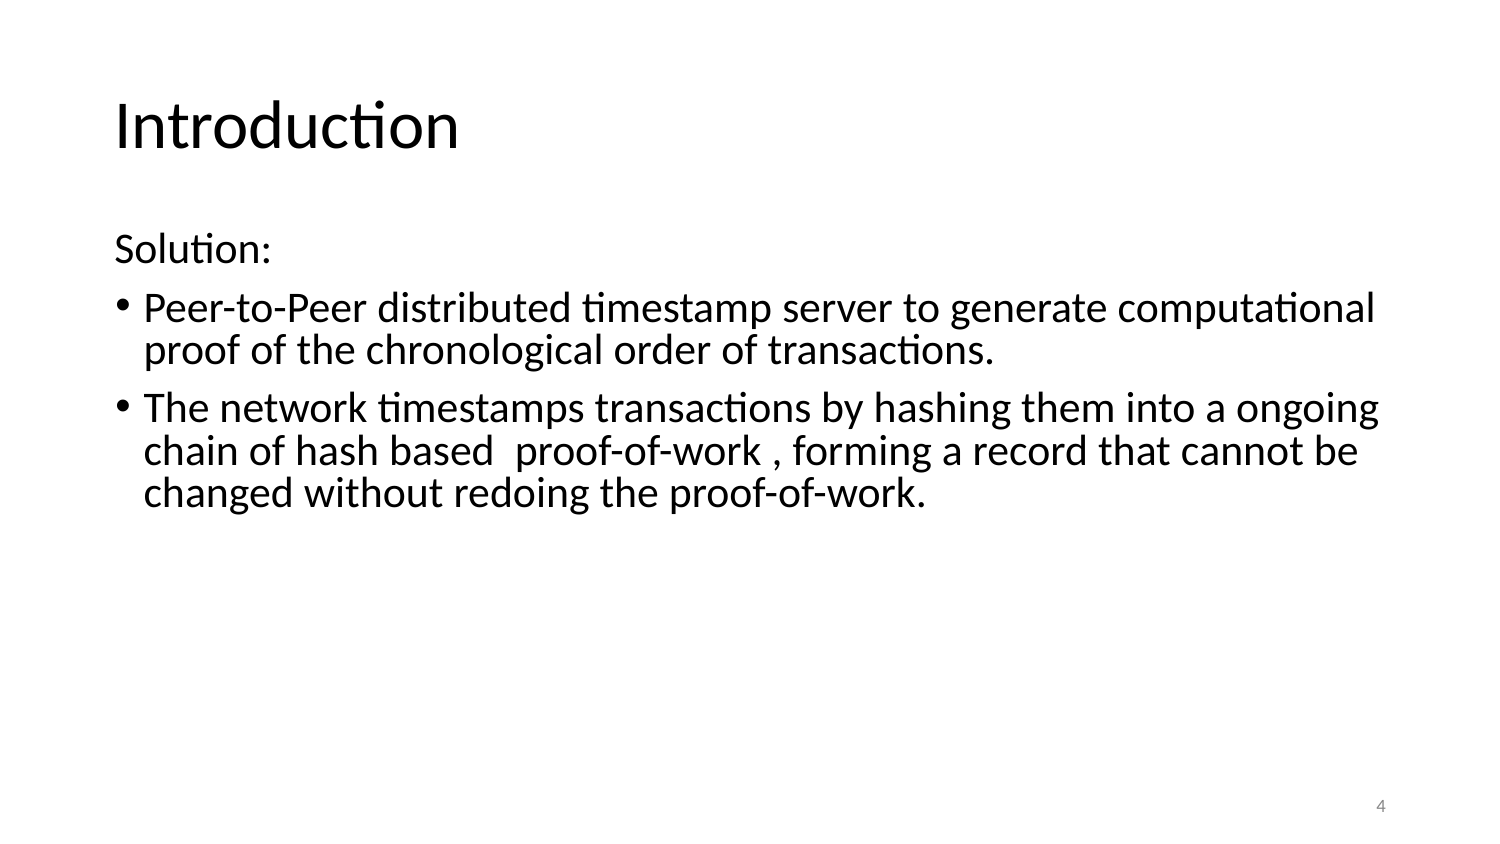

# Introduction
Solution:
Peer-to-Peer distributed timestamp server to generate computational proof of the chronological order of transactions.
The network timestamps transactions by hashing them into a ongoing chain of hash based  proof-of-work , forming a record that cannot be changed without redoing the proof-of-work.

4